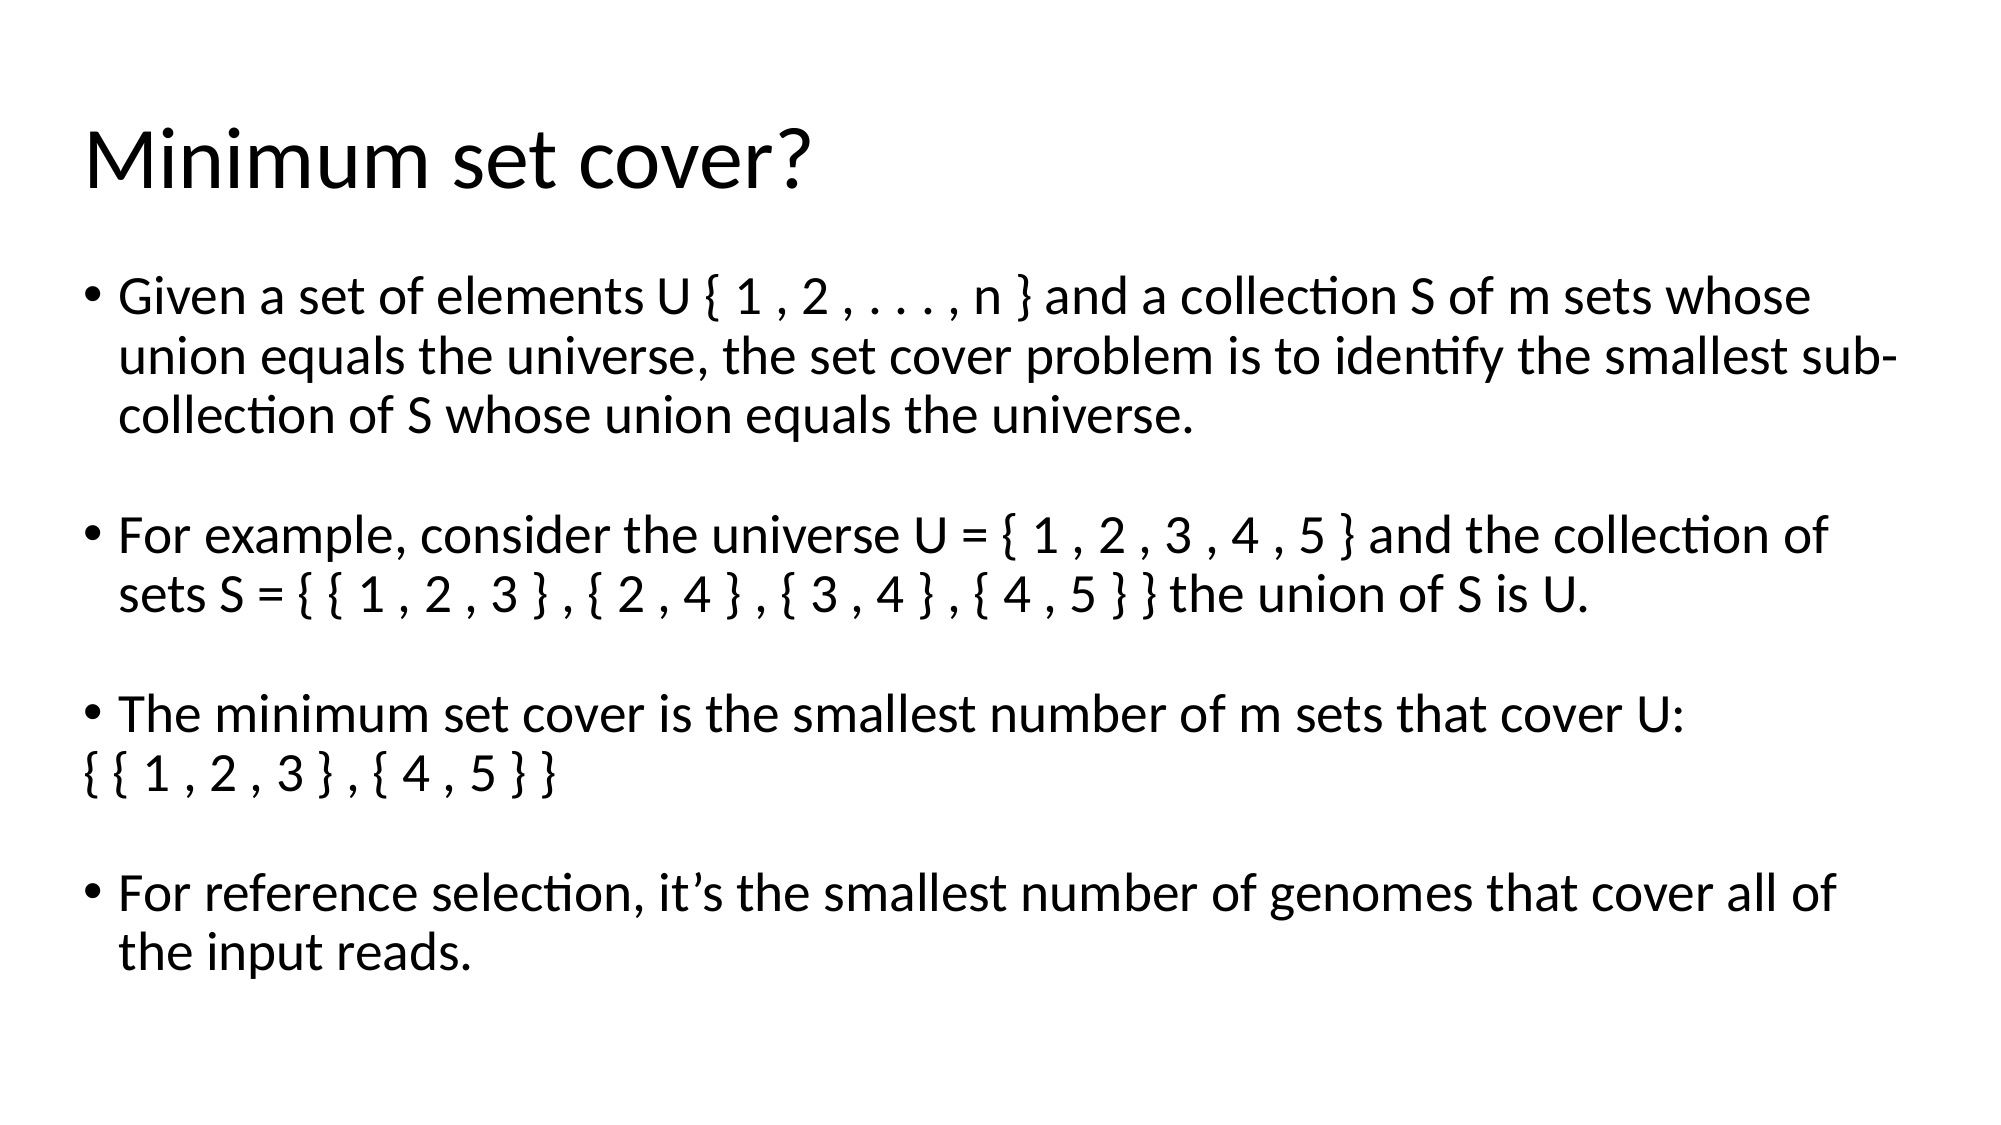

# Minimum set cover?
Given a set of elements U { 1 , 2 , . . . , n } and a collection S of m sets whose union equals the universe, the set cover problem is to identify the smallest sub-collection of S whose union equals the universe.

For example, consider the universe U = { 1 , 2 , 3 , 4 , 5 } and the collection of sets S = { { 1 , 2 , 3 } , { 2 , 4 } , { 3 , 4 } , { 4 , 5 } } the union of S is U.

The minimum set cover is the smallest number of m sets that cover U:
{ { 1 , 2 , 3 } , { 4 , 5 } }

For reference selection, it’s the smallest number of genomes that cover all of the input reads.